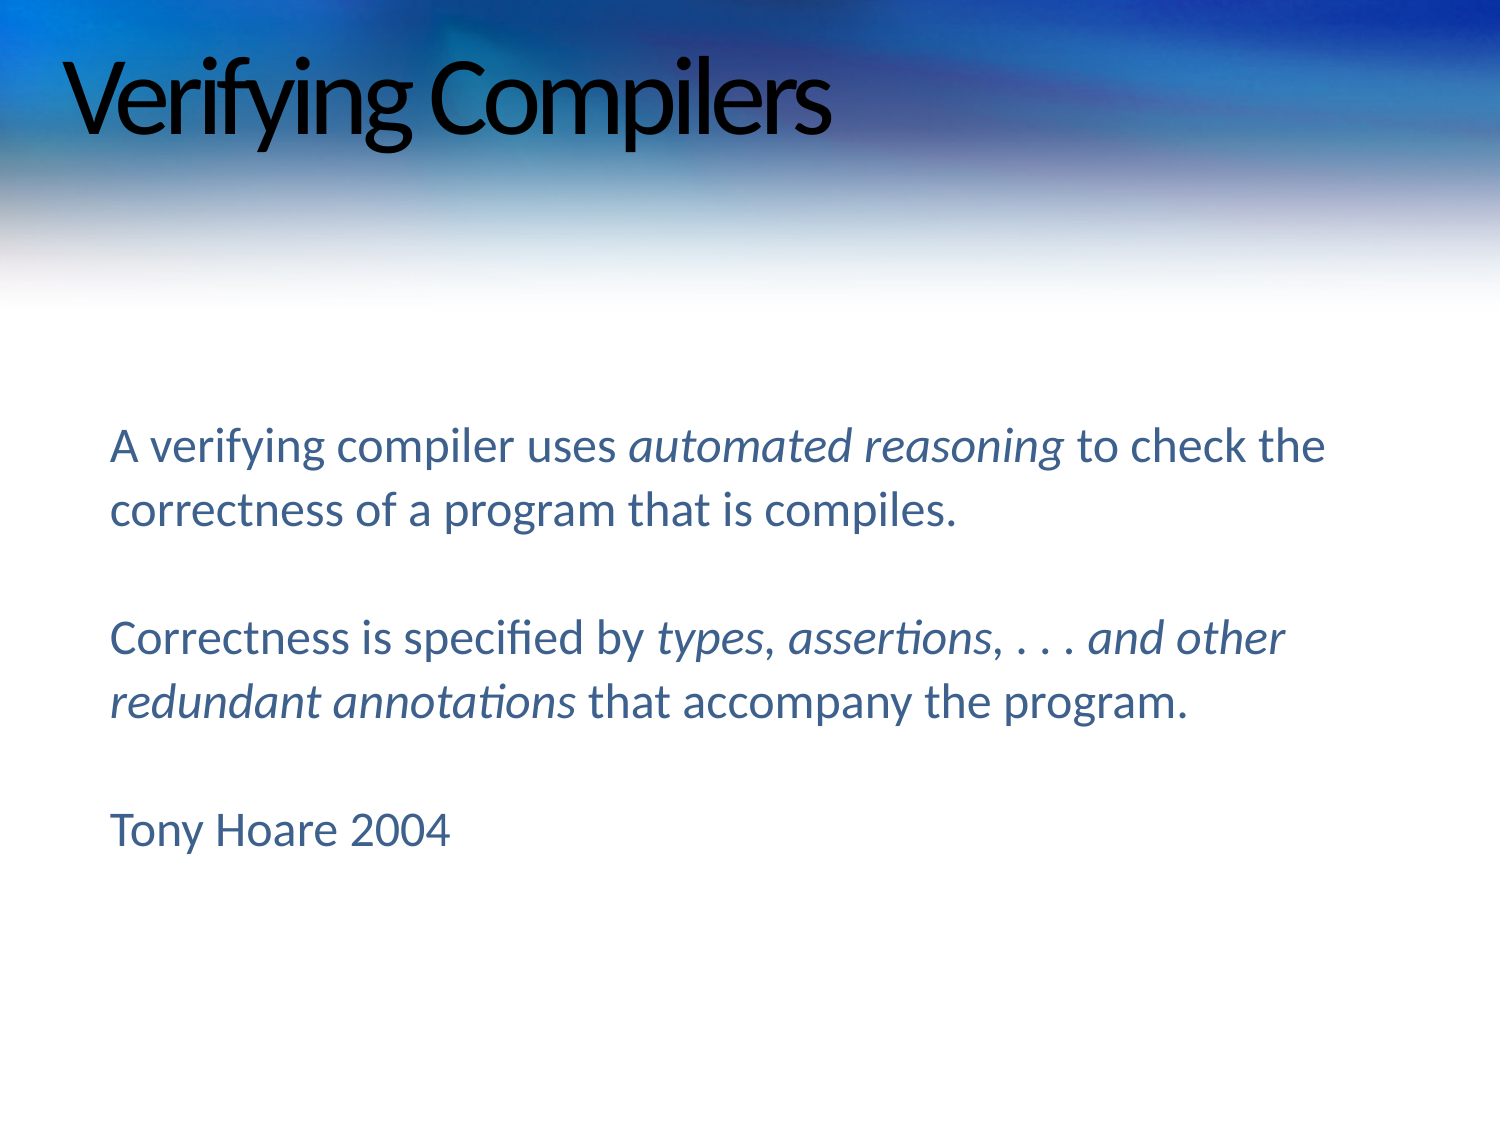

# Verifying Compilers
A verifying compiler uses automated reasoning to check the
correctness of a program that is compiles.

Correctness is specified by types, assertions, . . . and other
redundant annotations that accompany the program.

Tony Hoare 2004